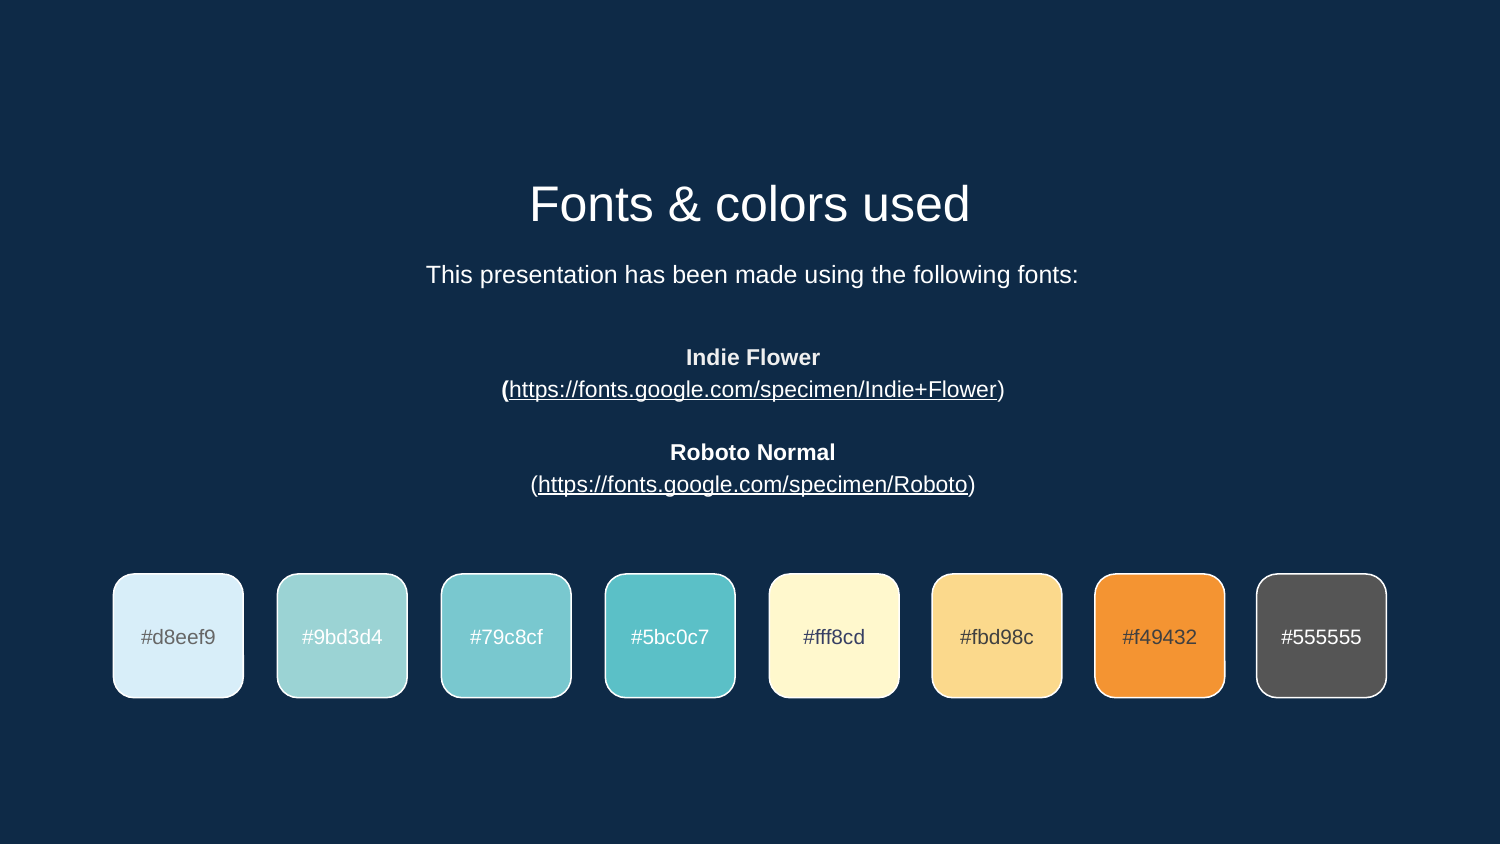

Fonts & colors used
This presentation has been made using the following fonts:

Indie Flower
(https://fonts.google.com/specimen/Indie+Flower)

Roboto Normal
(https://fonts.google.com/specimen/Roboto)

#d8eef9
#9bd3d4
#79c8cf
#5bc0c7
#fff8cd
#fbd98c
#f49432
#555555